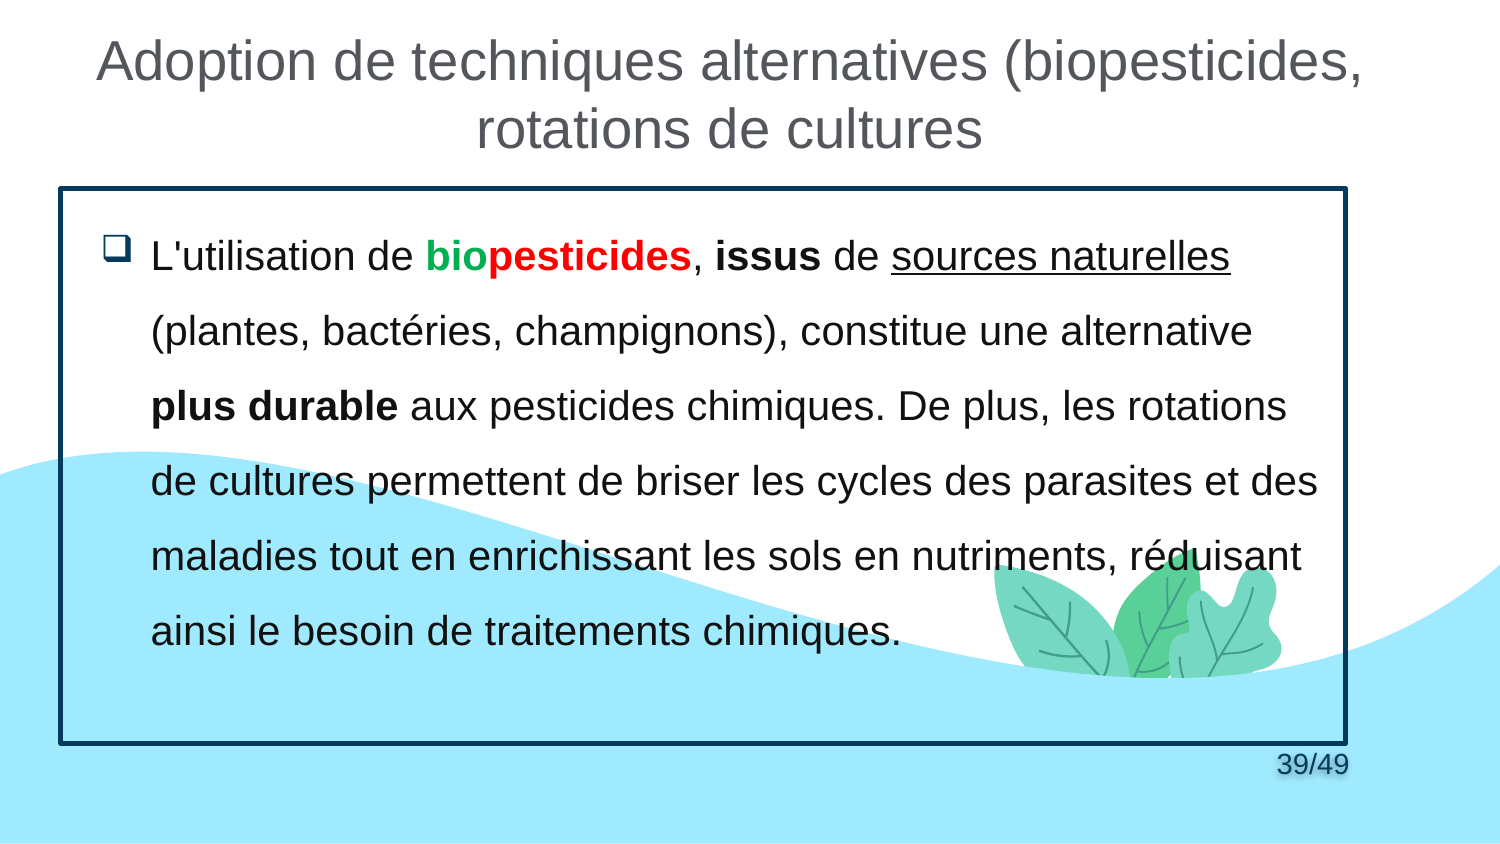

Adoption de techniques alternatives (biopesticides, rotations de cultures
L'utilisation de biopesticides, issus de sources naturelles (plantes, bactéries, champignons), constitue une alternative plus durable aux pesticides chimiques. De plus, les rotations de cultures permettent de briser les cycles des parasites et des maladies tout en enrichissant les sols en nutriments, réduisant ainsi le besoin de traitements chimiques.
39/49